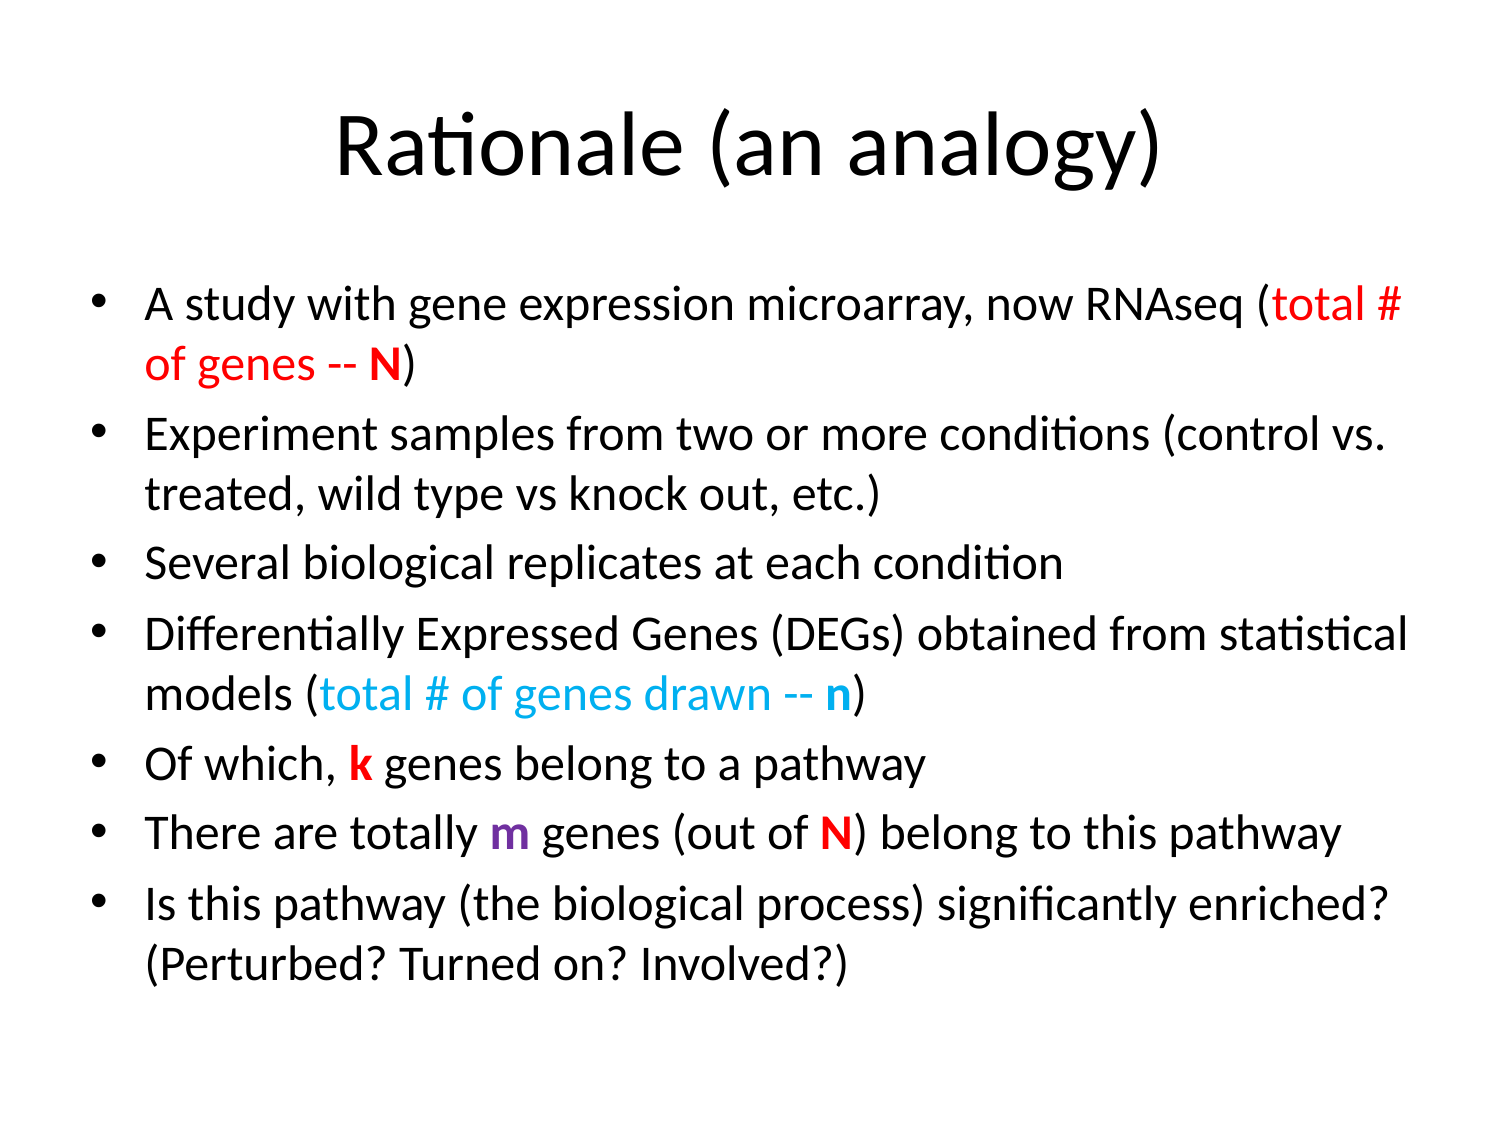

# Rationale (an analogy)
A study with gene expression microarray, now RNAseq (total # of genes -- N)
Experiment samples from two or more conditions (control vs. treated, wild type vs knock out, etc.)
Several biological replicates at each condition
Differentially Expressed Genes (DEGs) obtained from statistical models (total # of genes drawn -- n)
Of which, k genes belong to a pathway
There are totally m genes (out of N) belong to this pathway
Is this pathway (the biological process) significantly enriched? (Perturbed? Turned on? Involved?)